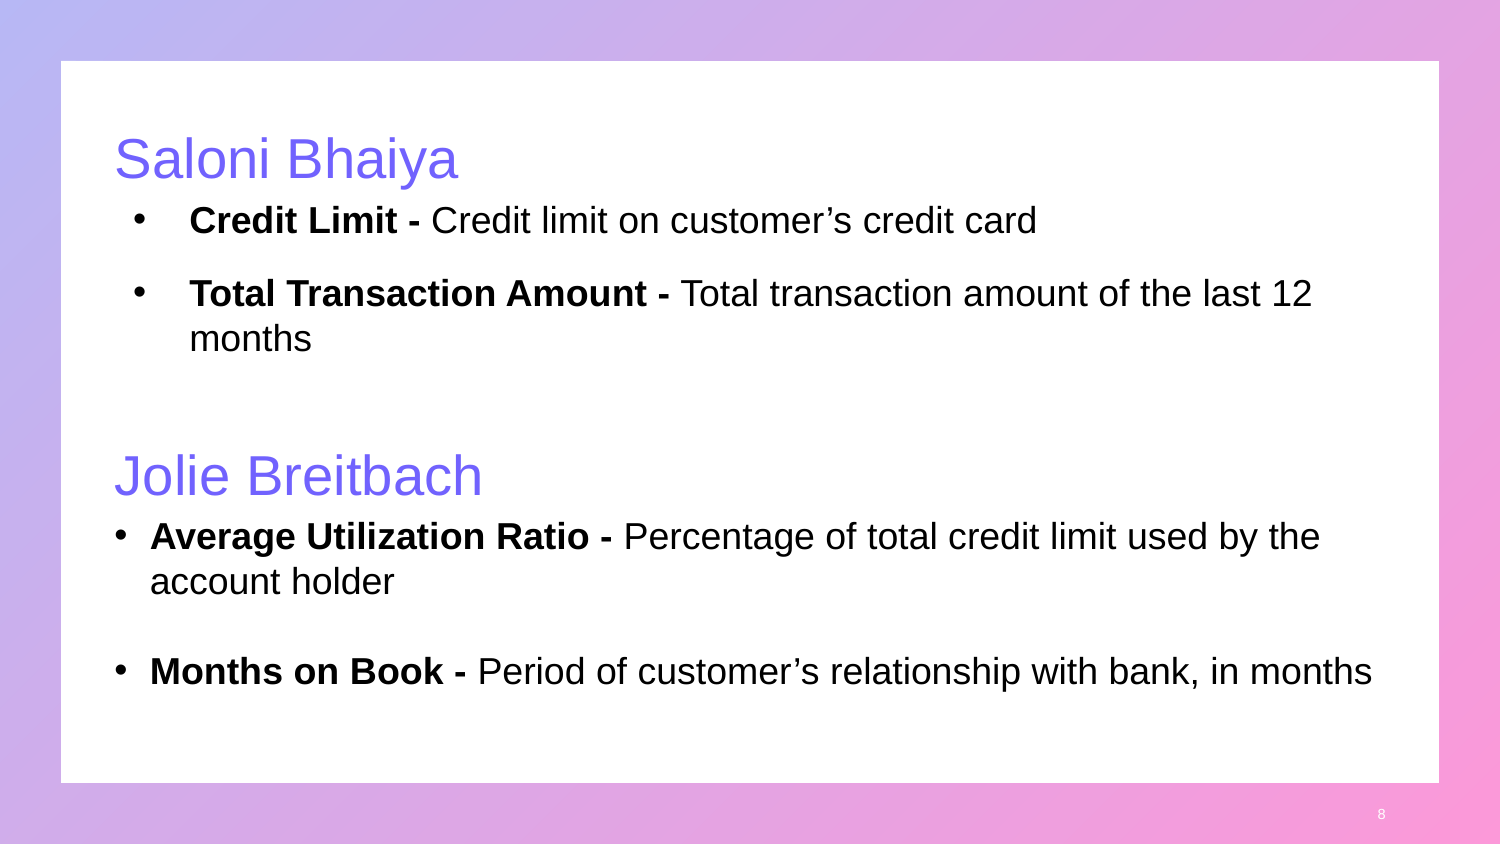

# Saloni Bhaiya
Credit Limit - Credit limit on customer’s credit card
Total Transaction Amount - Total transaction amount of the last 12 months
Jolie Breitbach
Average Utilization Ratio - Percentage of total credit limit used by the account holder

Months on Book - Period of customer’s relationship with bank, in months

8